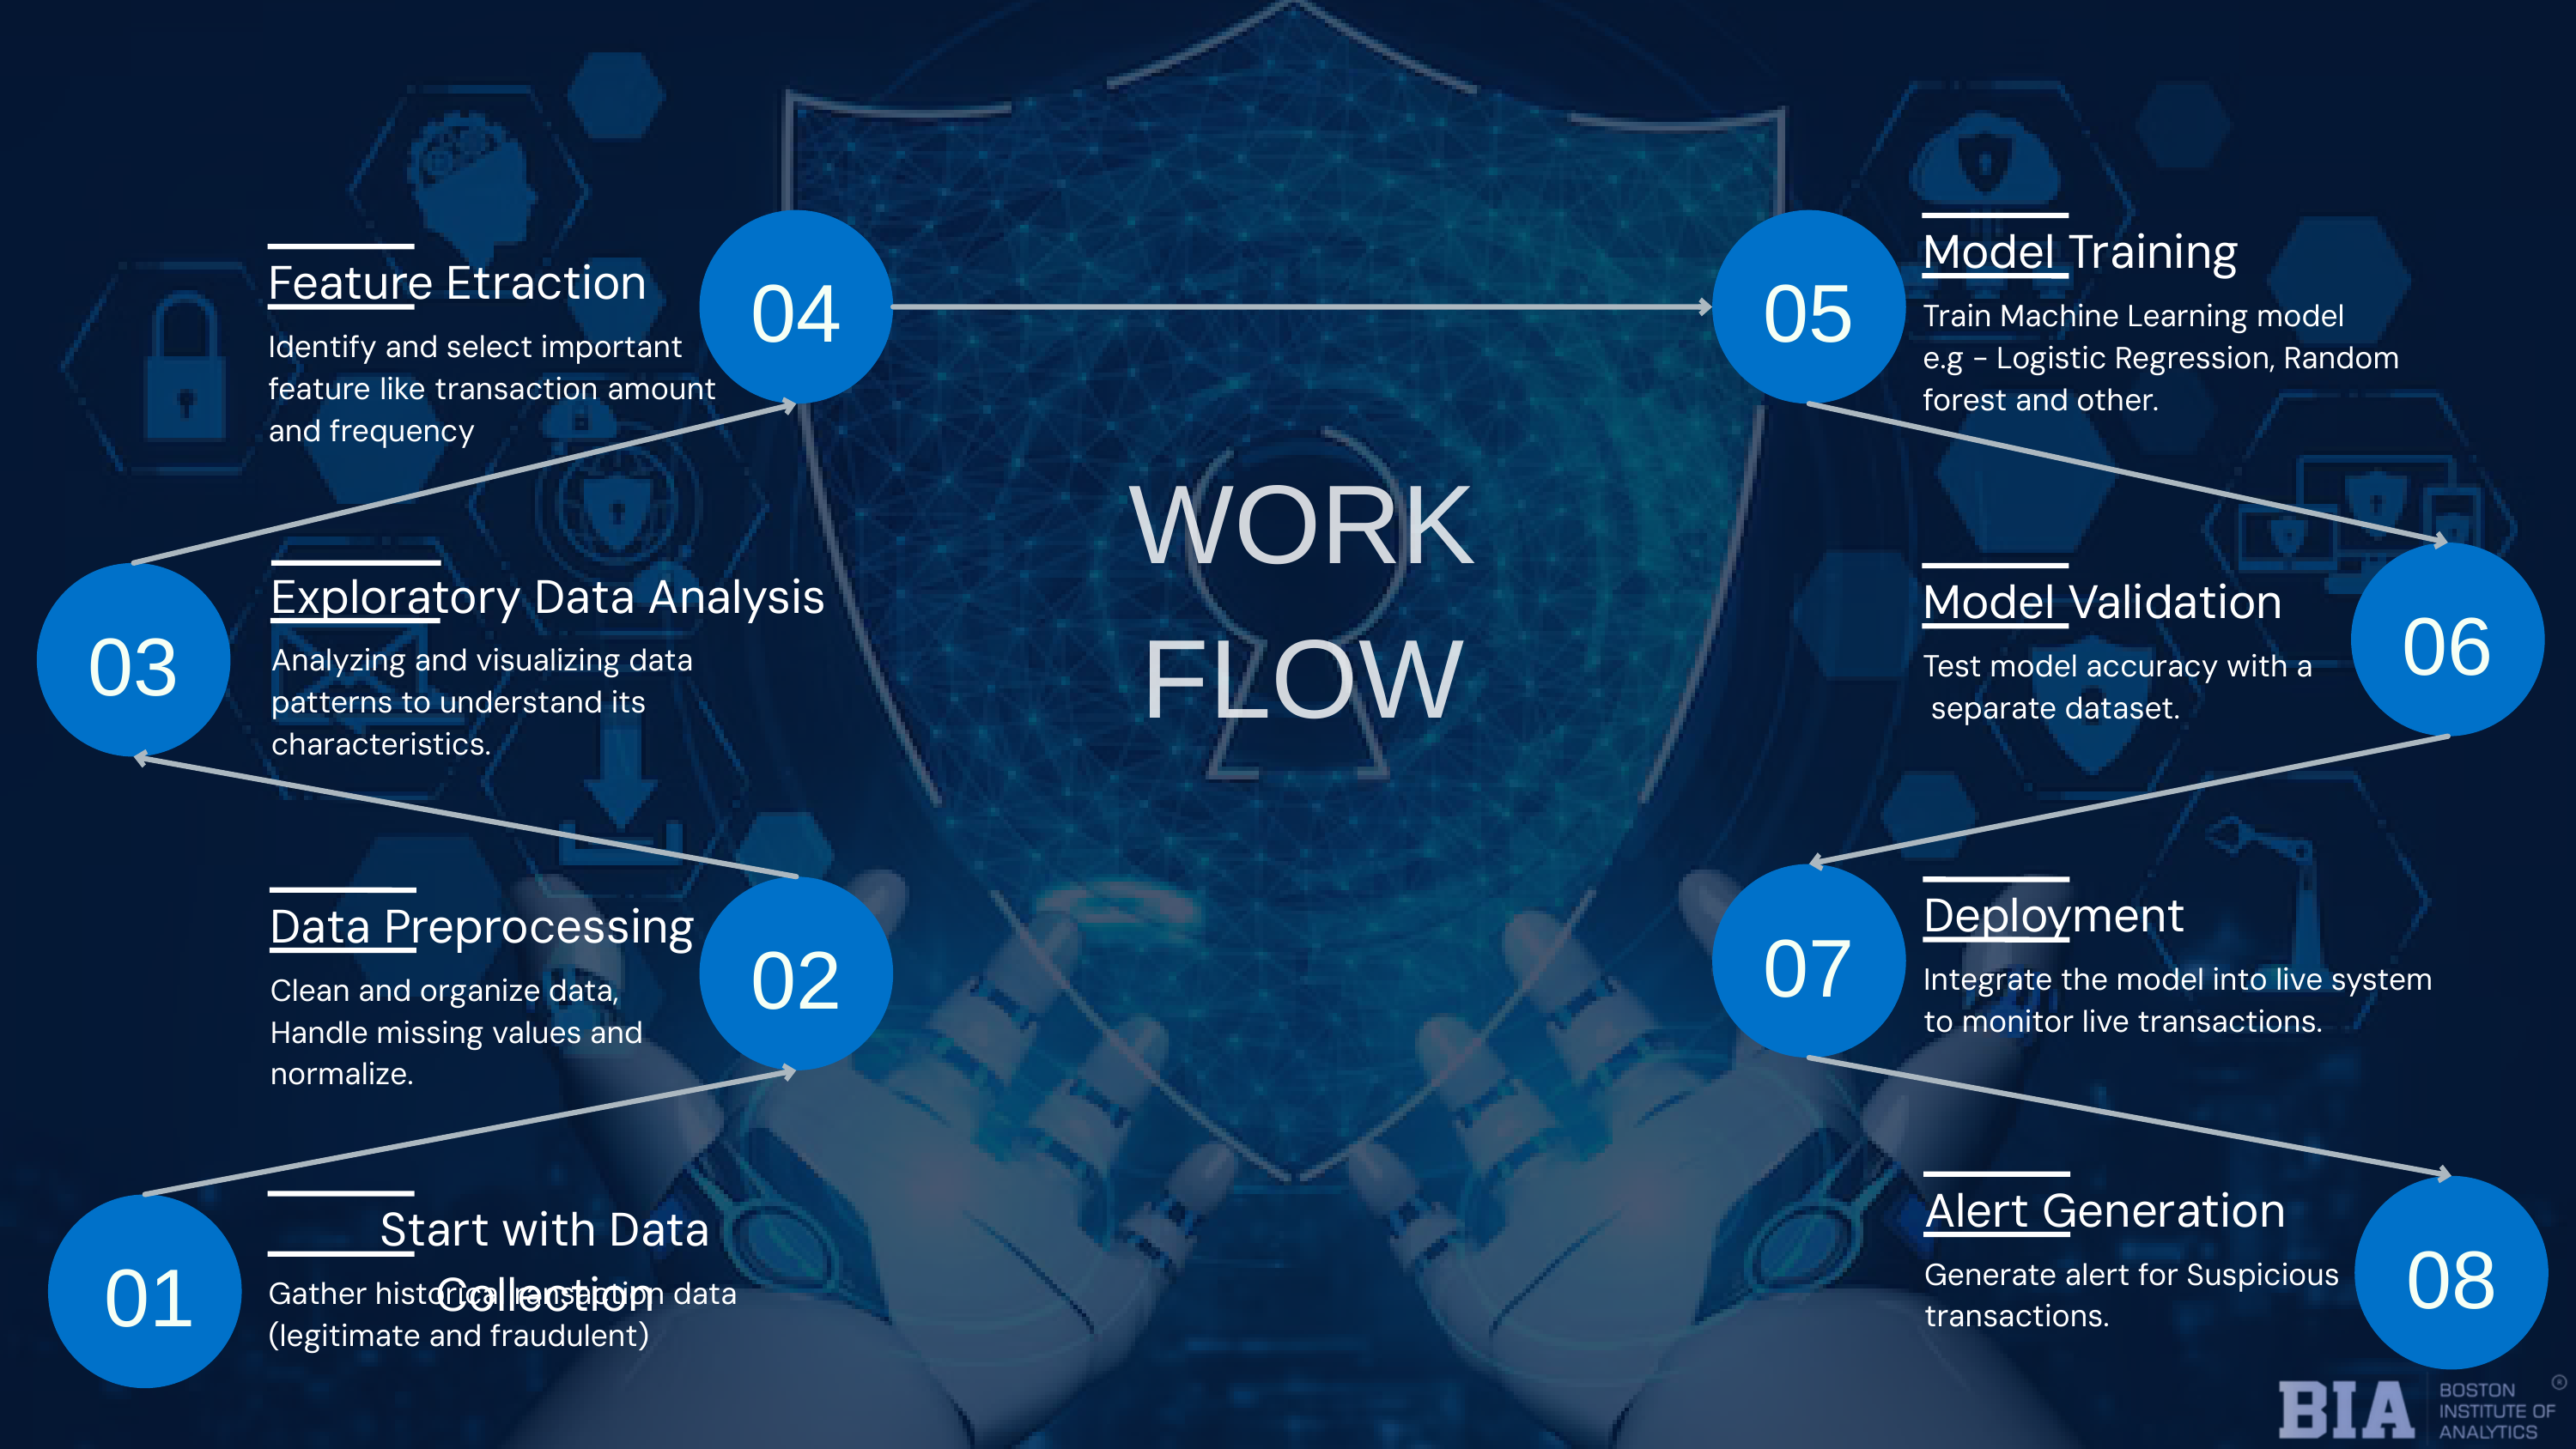

Model Training

Feature Etraction
04
05

Train Machine Learning model
e.g - Logistic Regression, Random
forest and other.

Identify and select important
feature like transaction amount
and frequency

WORK FLOW

Exploratory Data Analysis

Model Validation

06
03

Analyzing and visualizing data patterns to understand its characteristics.

Test model accuracy with a
 separate dataset.

Deployment

Data Preprocessing

07
02

Integrate the model into live system
to monitor live transactions.
Clean and organize data,
Handle missing values and
normalize.

Alert Generation

Start with Data Collection

08
01

Generate alert for Suspicious
transactions.

Gather historical ransaction data
(legitimate and fraudulent)